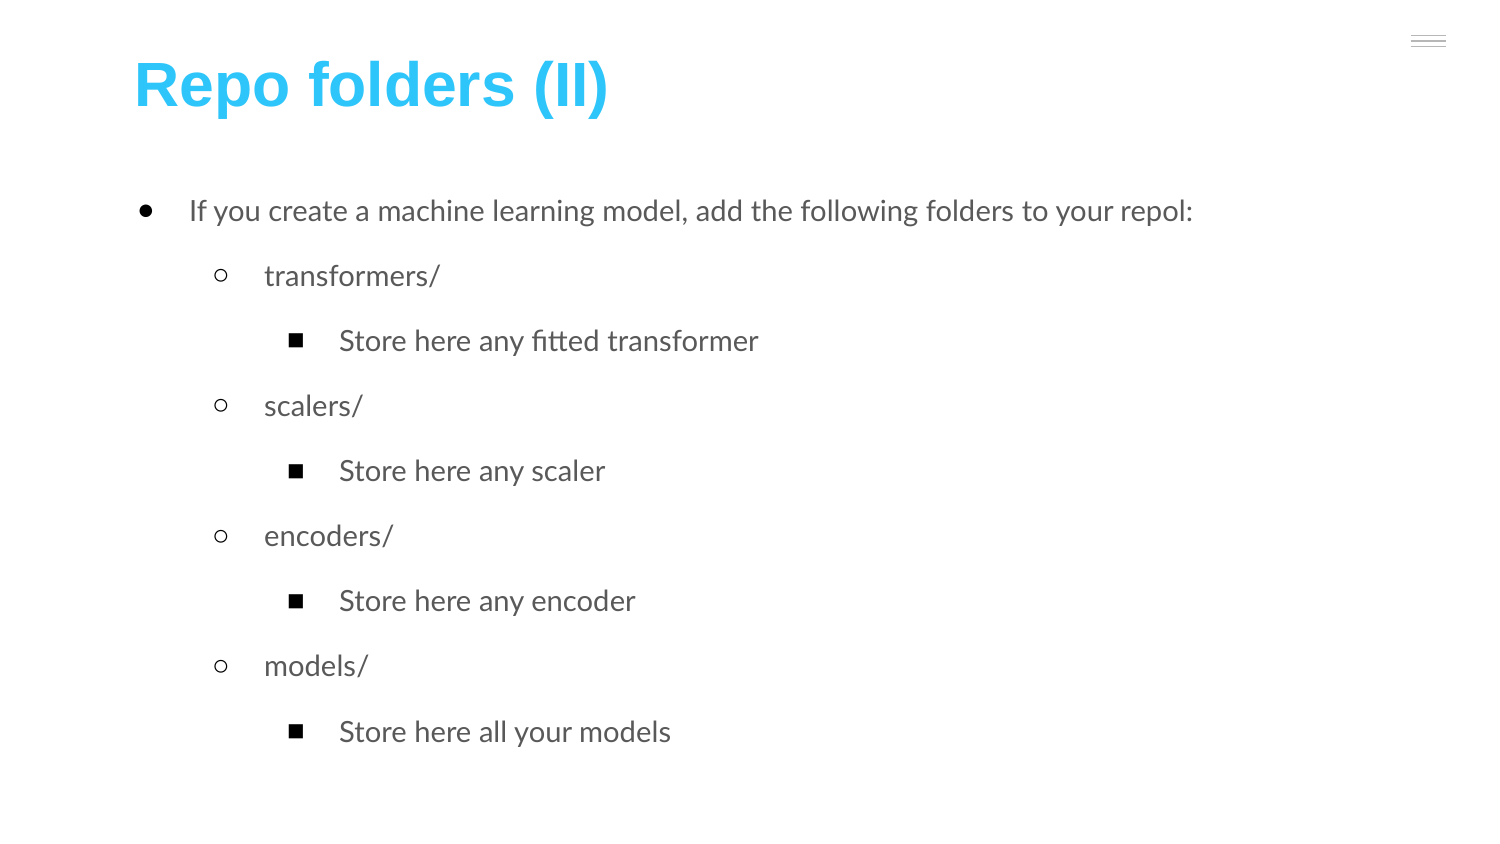

Repo folders (II)

If you create a machine learning model, add the following folders to your repol:
transformers/
Store here any fitted transformer
scalers/
Store here any scaler
encoders/
Store here any encoder
models/
Store here all your models